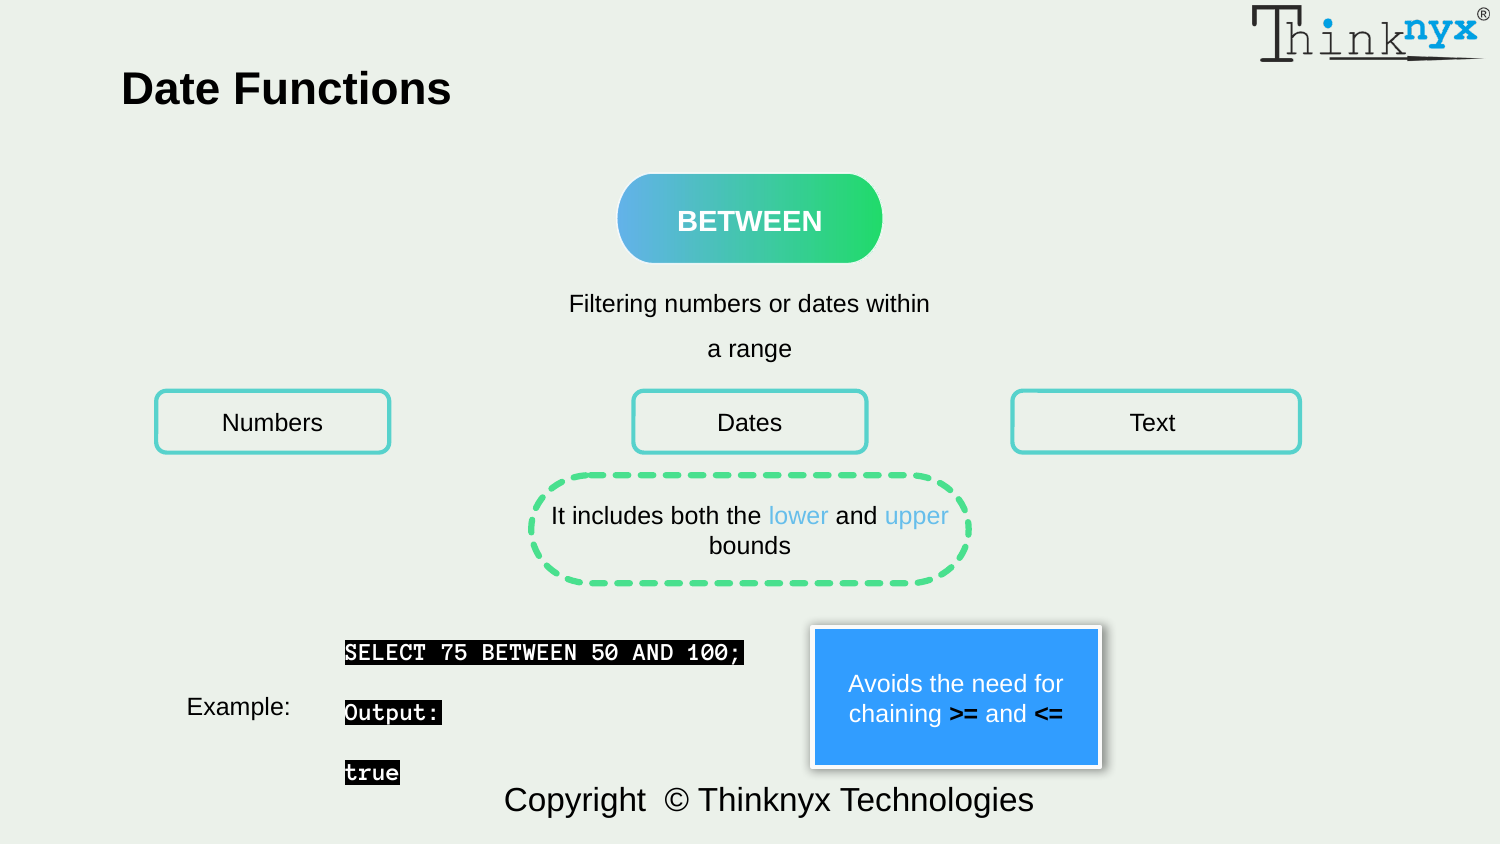

Date Functions

BETWEEN
Filtering numbers or dates within a range
Text
Numbers
Dates
It includes both the lower and upper bounds
SELECT 75 BETWEEN 50 AND 100;
Output:
true
Avoids the need for chaining >= and <=
Example: